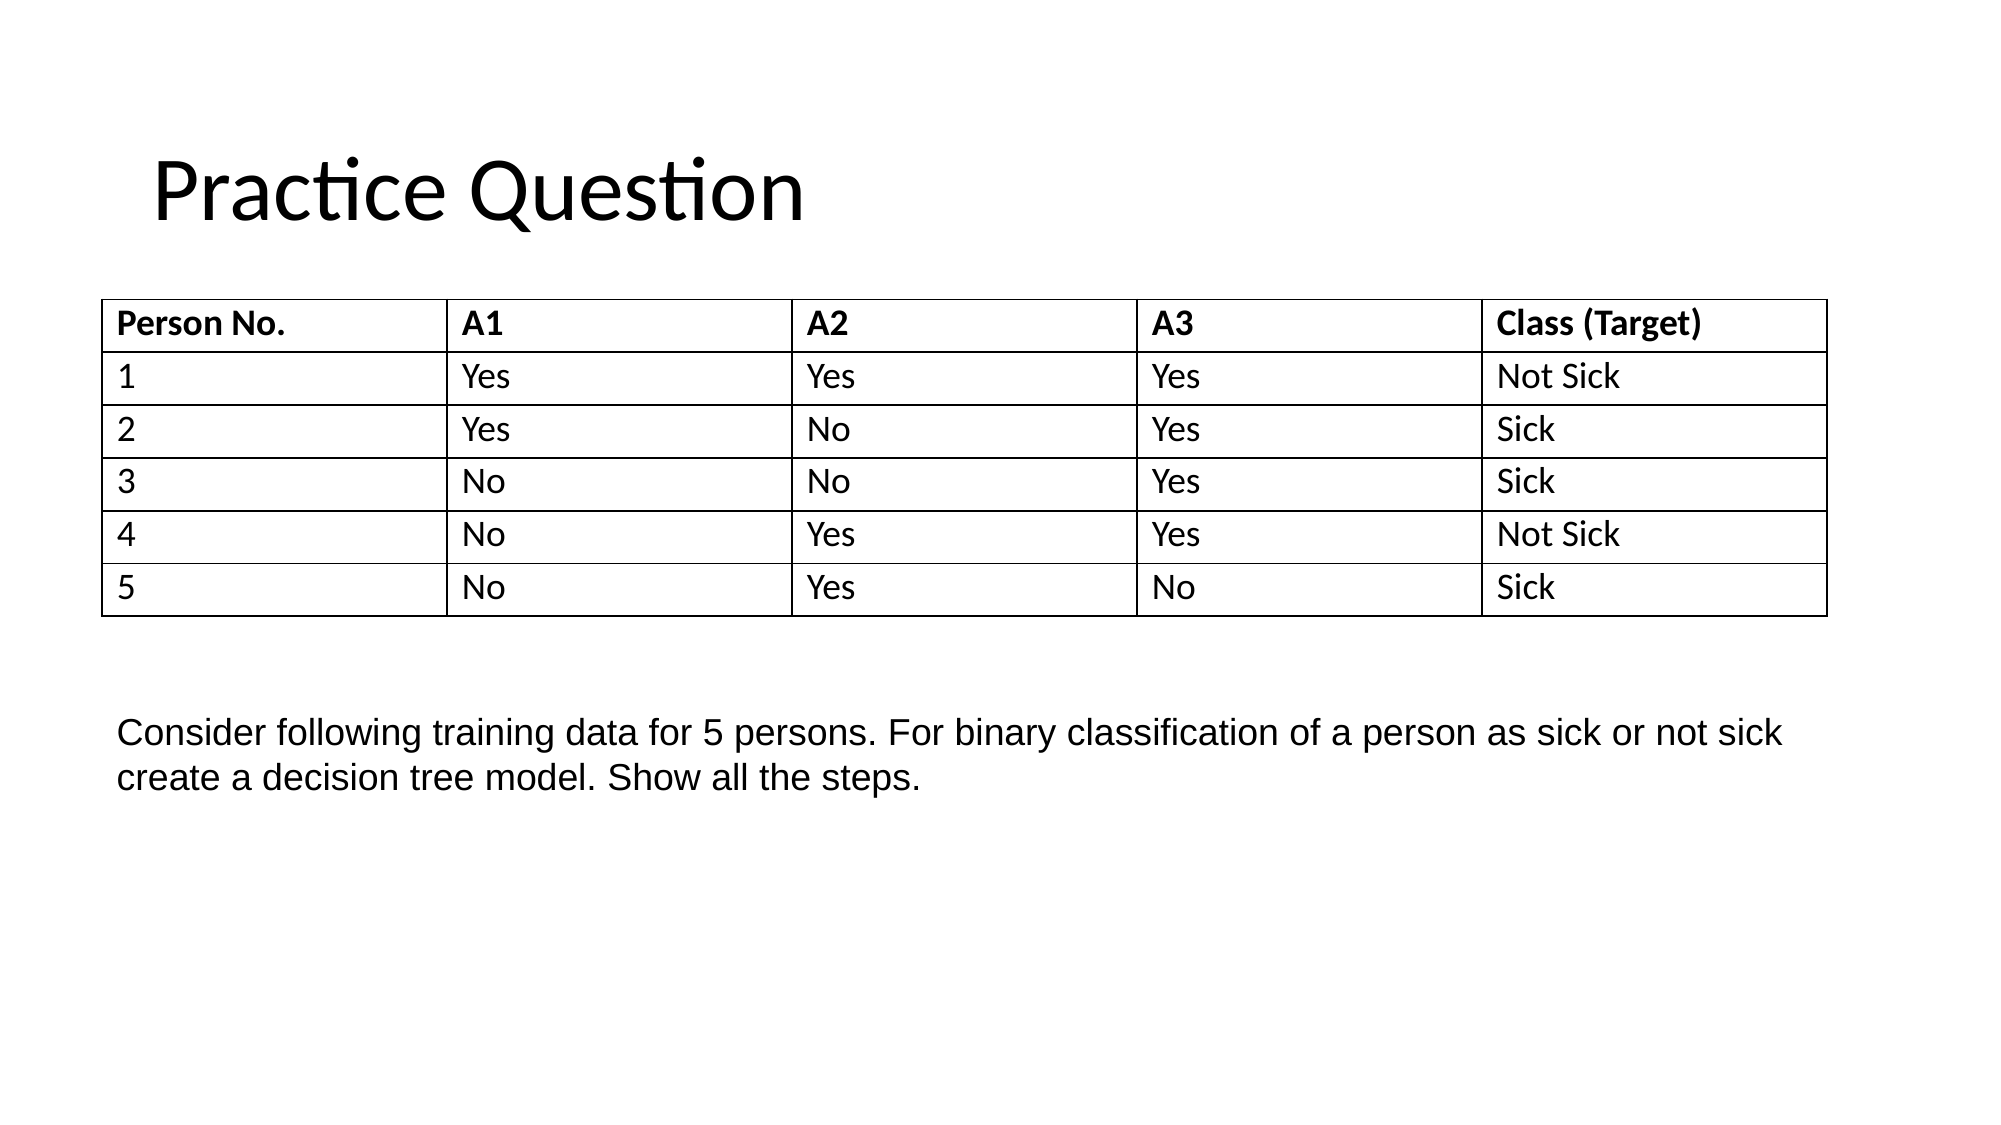

# Practice Question
| Person No. | A1 | A2 | A3 | Class (Target) |
| --- | --- | --- | --- | --- |
| 1 | Yes | Yes | Yes | Not Sick |
| 2 | Yes | No | Yes | Sick |
| 3 | No | No | Yes | Sick |
| 4 | No | Yes | Yes | Not Sick |
| 5 | No | Yes | No | Sick |
Consider following training data for 5 persons. For binary classification of a person as sick or not sick create a decision tree model. Show all the steps.